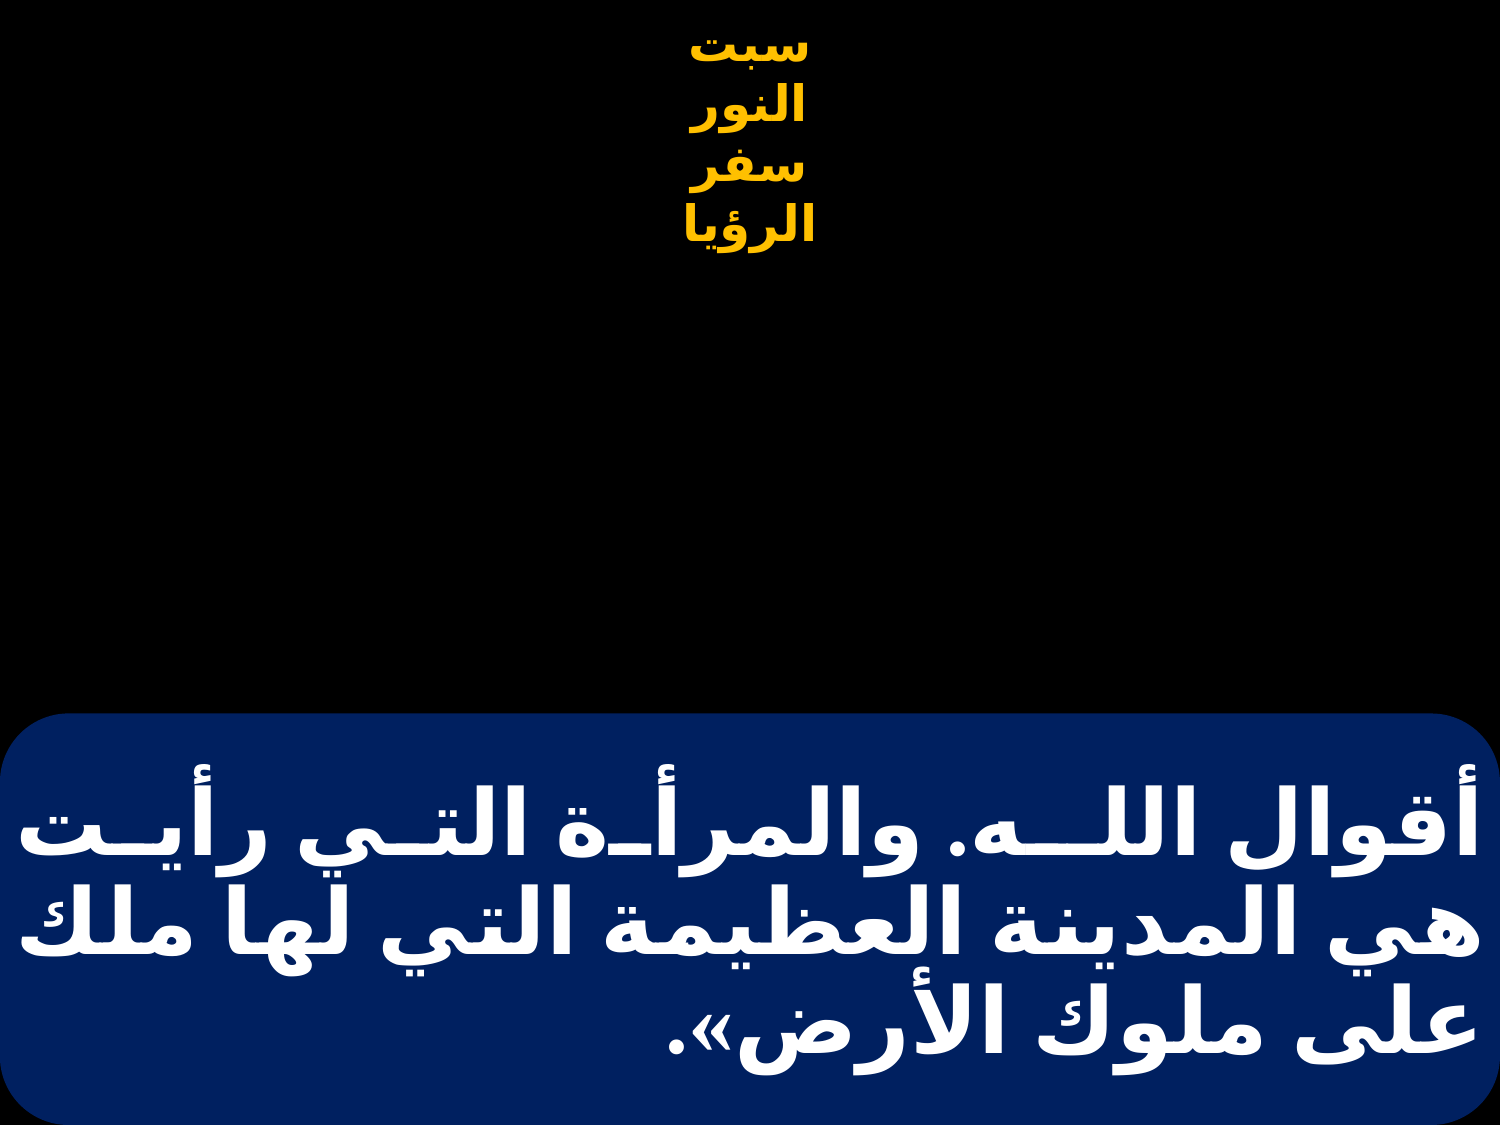

# أقوال اللـه. والمرأة التي رأيت هي المدينة العظيمة التي لها ملك على ملوك الأرض».